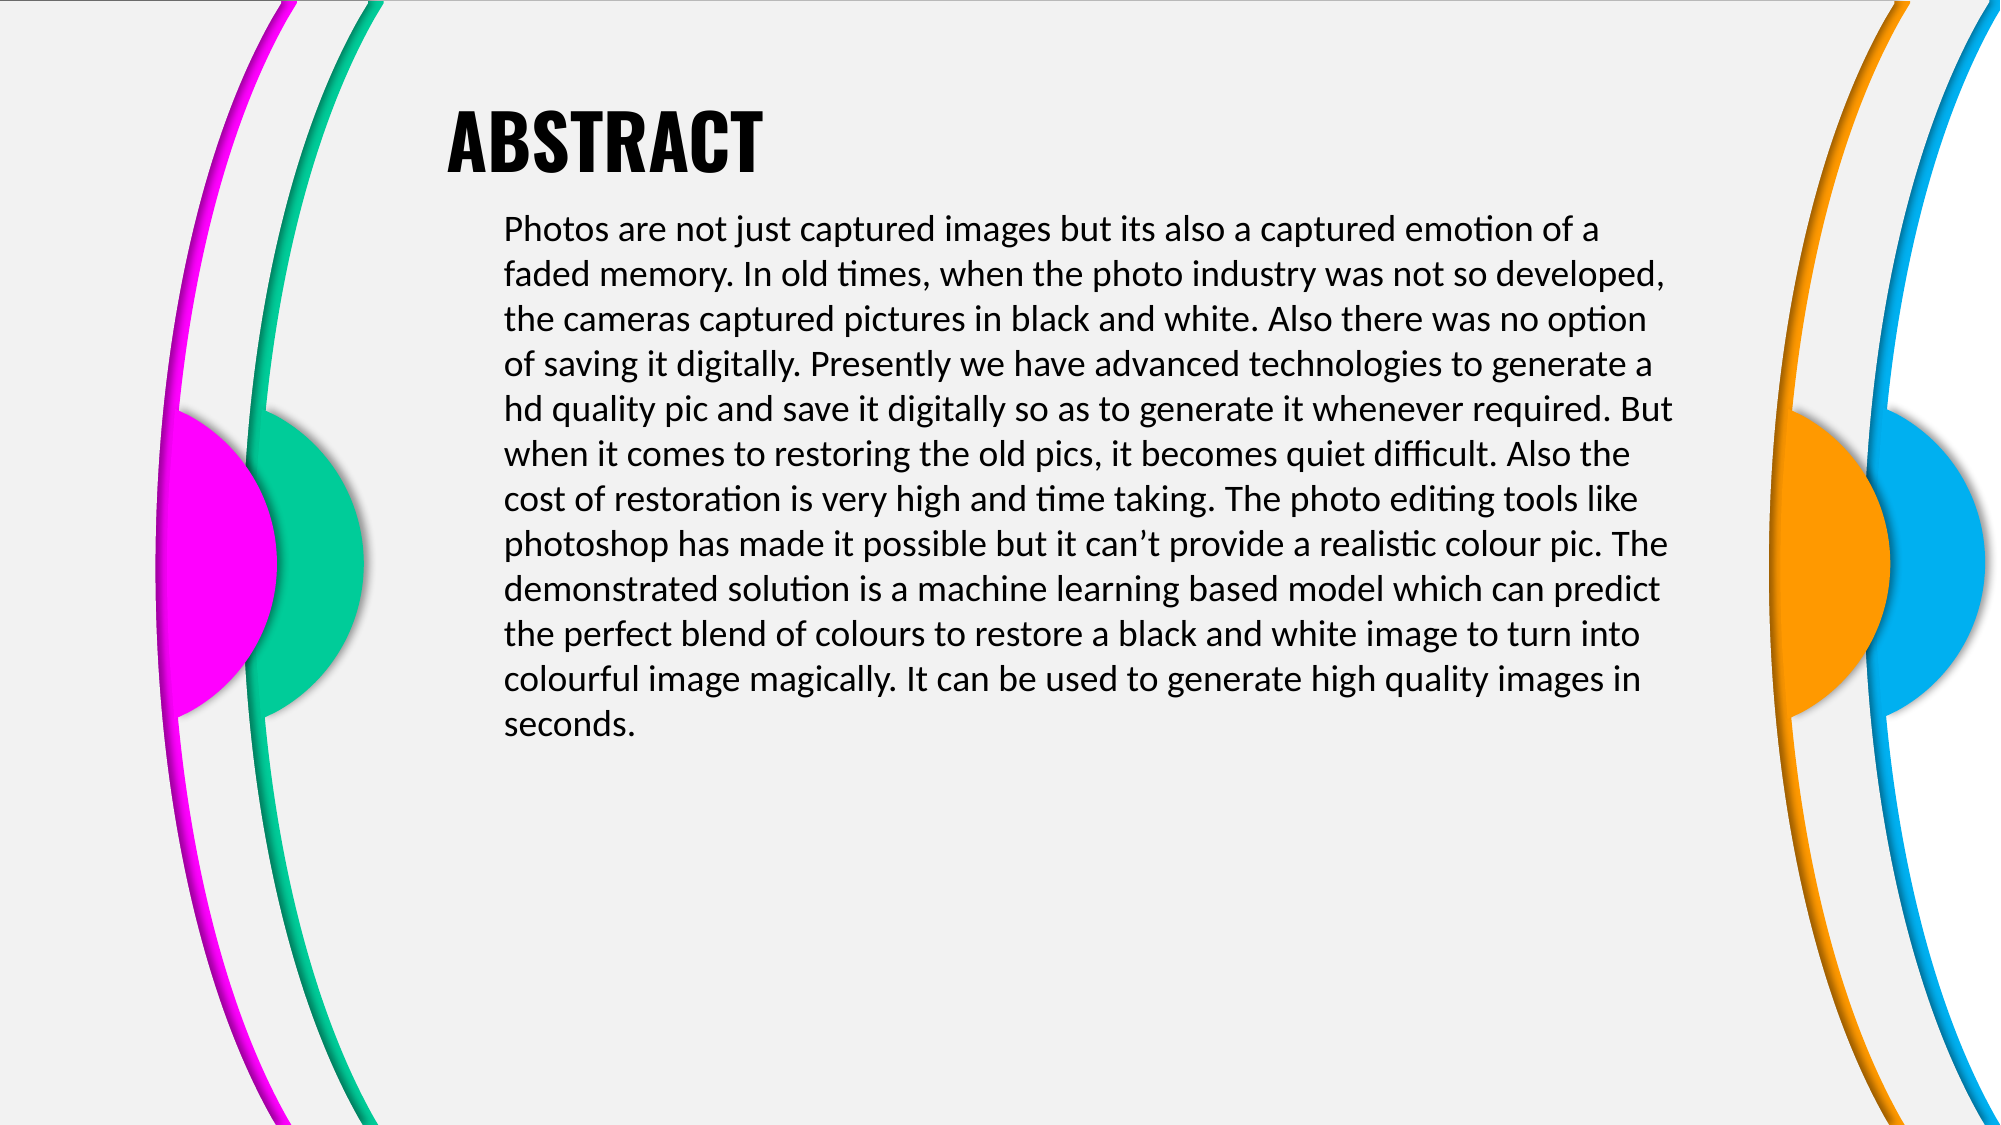

ABSTRACT

Photos are not just captured images but its also a captured emotion of a faded memory. In old times, when the photo industry was not so developed, the cameras captured pictures in black and white. Also there was no option of saving it digitally. Presently we have advanced technologies to generate a hd quality pic and save it digitally so as to generate it whenever required. But when it comes to restoring the old pics, it becomes quiet difficult. Also the cost of restoration is very high and time taking. The photo editing tools like photoshop has made it possible but it can’t provide a realistic colour pic. The demonstrated solution is a machine learning based model which can predict the perfect blend of colours to restore a black and white image to turn into colourful image magically. It can be used to generate high quality images in seconds.